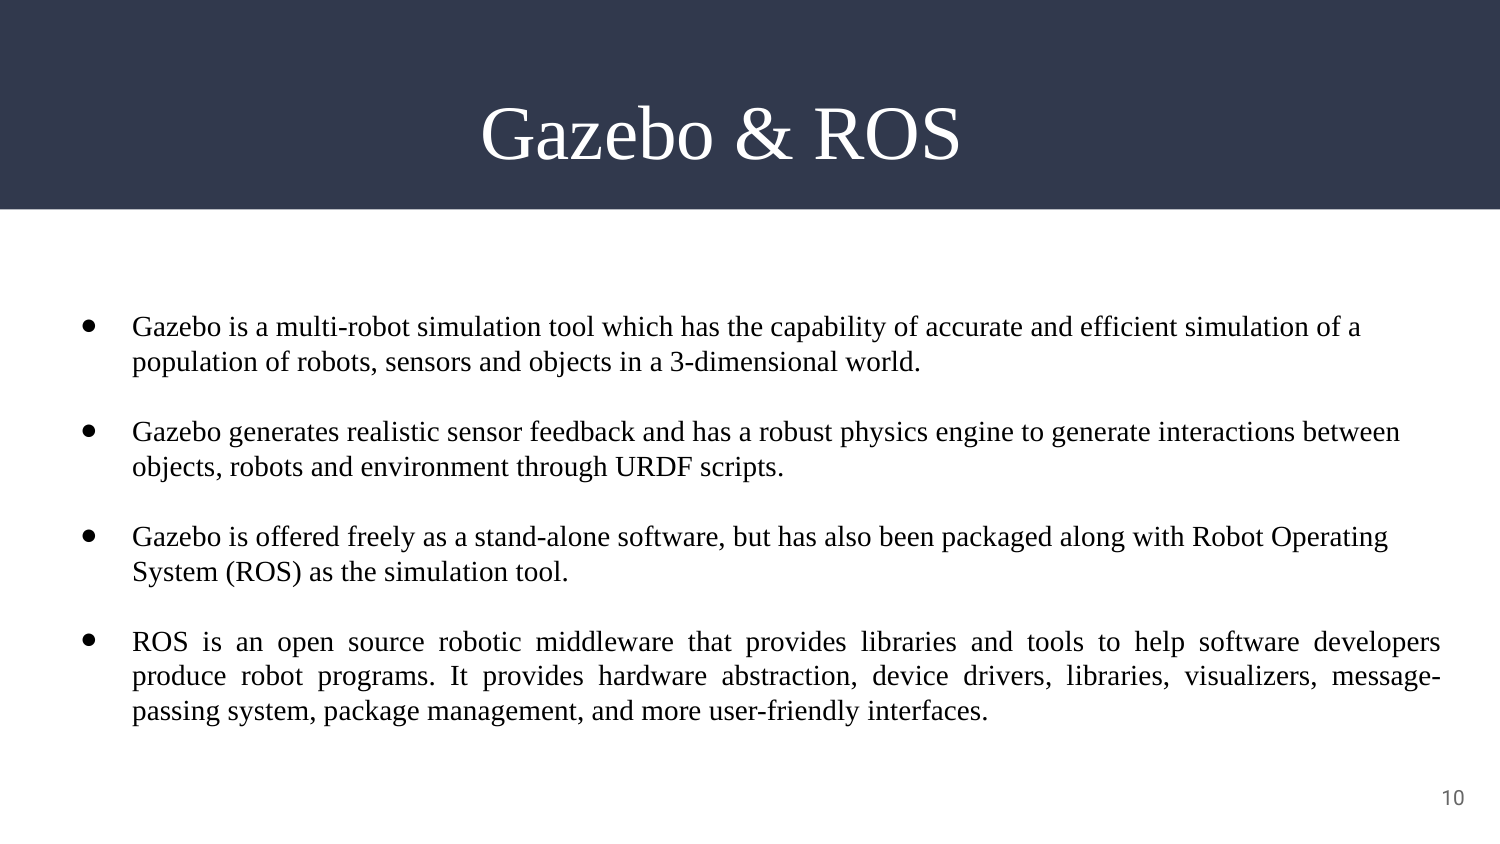

# Gazebo & ROS

Gazebo is a multi-robot simulation tool which has the capability of accurate and efficient simulation of a population of robots, sensors and objects in a 3-dimensional world.

Gazebo generates realistic sensor feedback and has a robust physics engine to generate interactions between objects, robots and environment through URDF scripts.

Gazebo is offered freely as a stand-alone software, but has also been packaged along with Robot Operating System (ROS) as the simulation tool.

ROS is an open source robotic middleware that provides libraries and tools to help software developers produce robot programs. It provides hardware abstraction, device drivers, libraries, visualizers, message-passing system, package management, and more user-friendly interfaces.

10